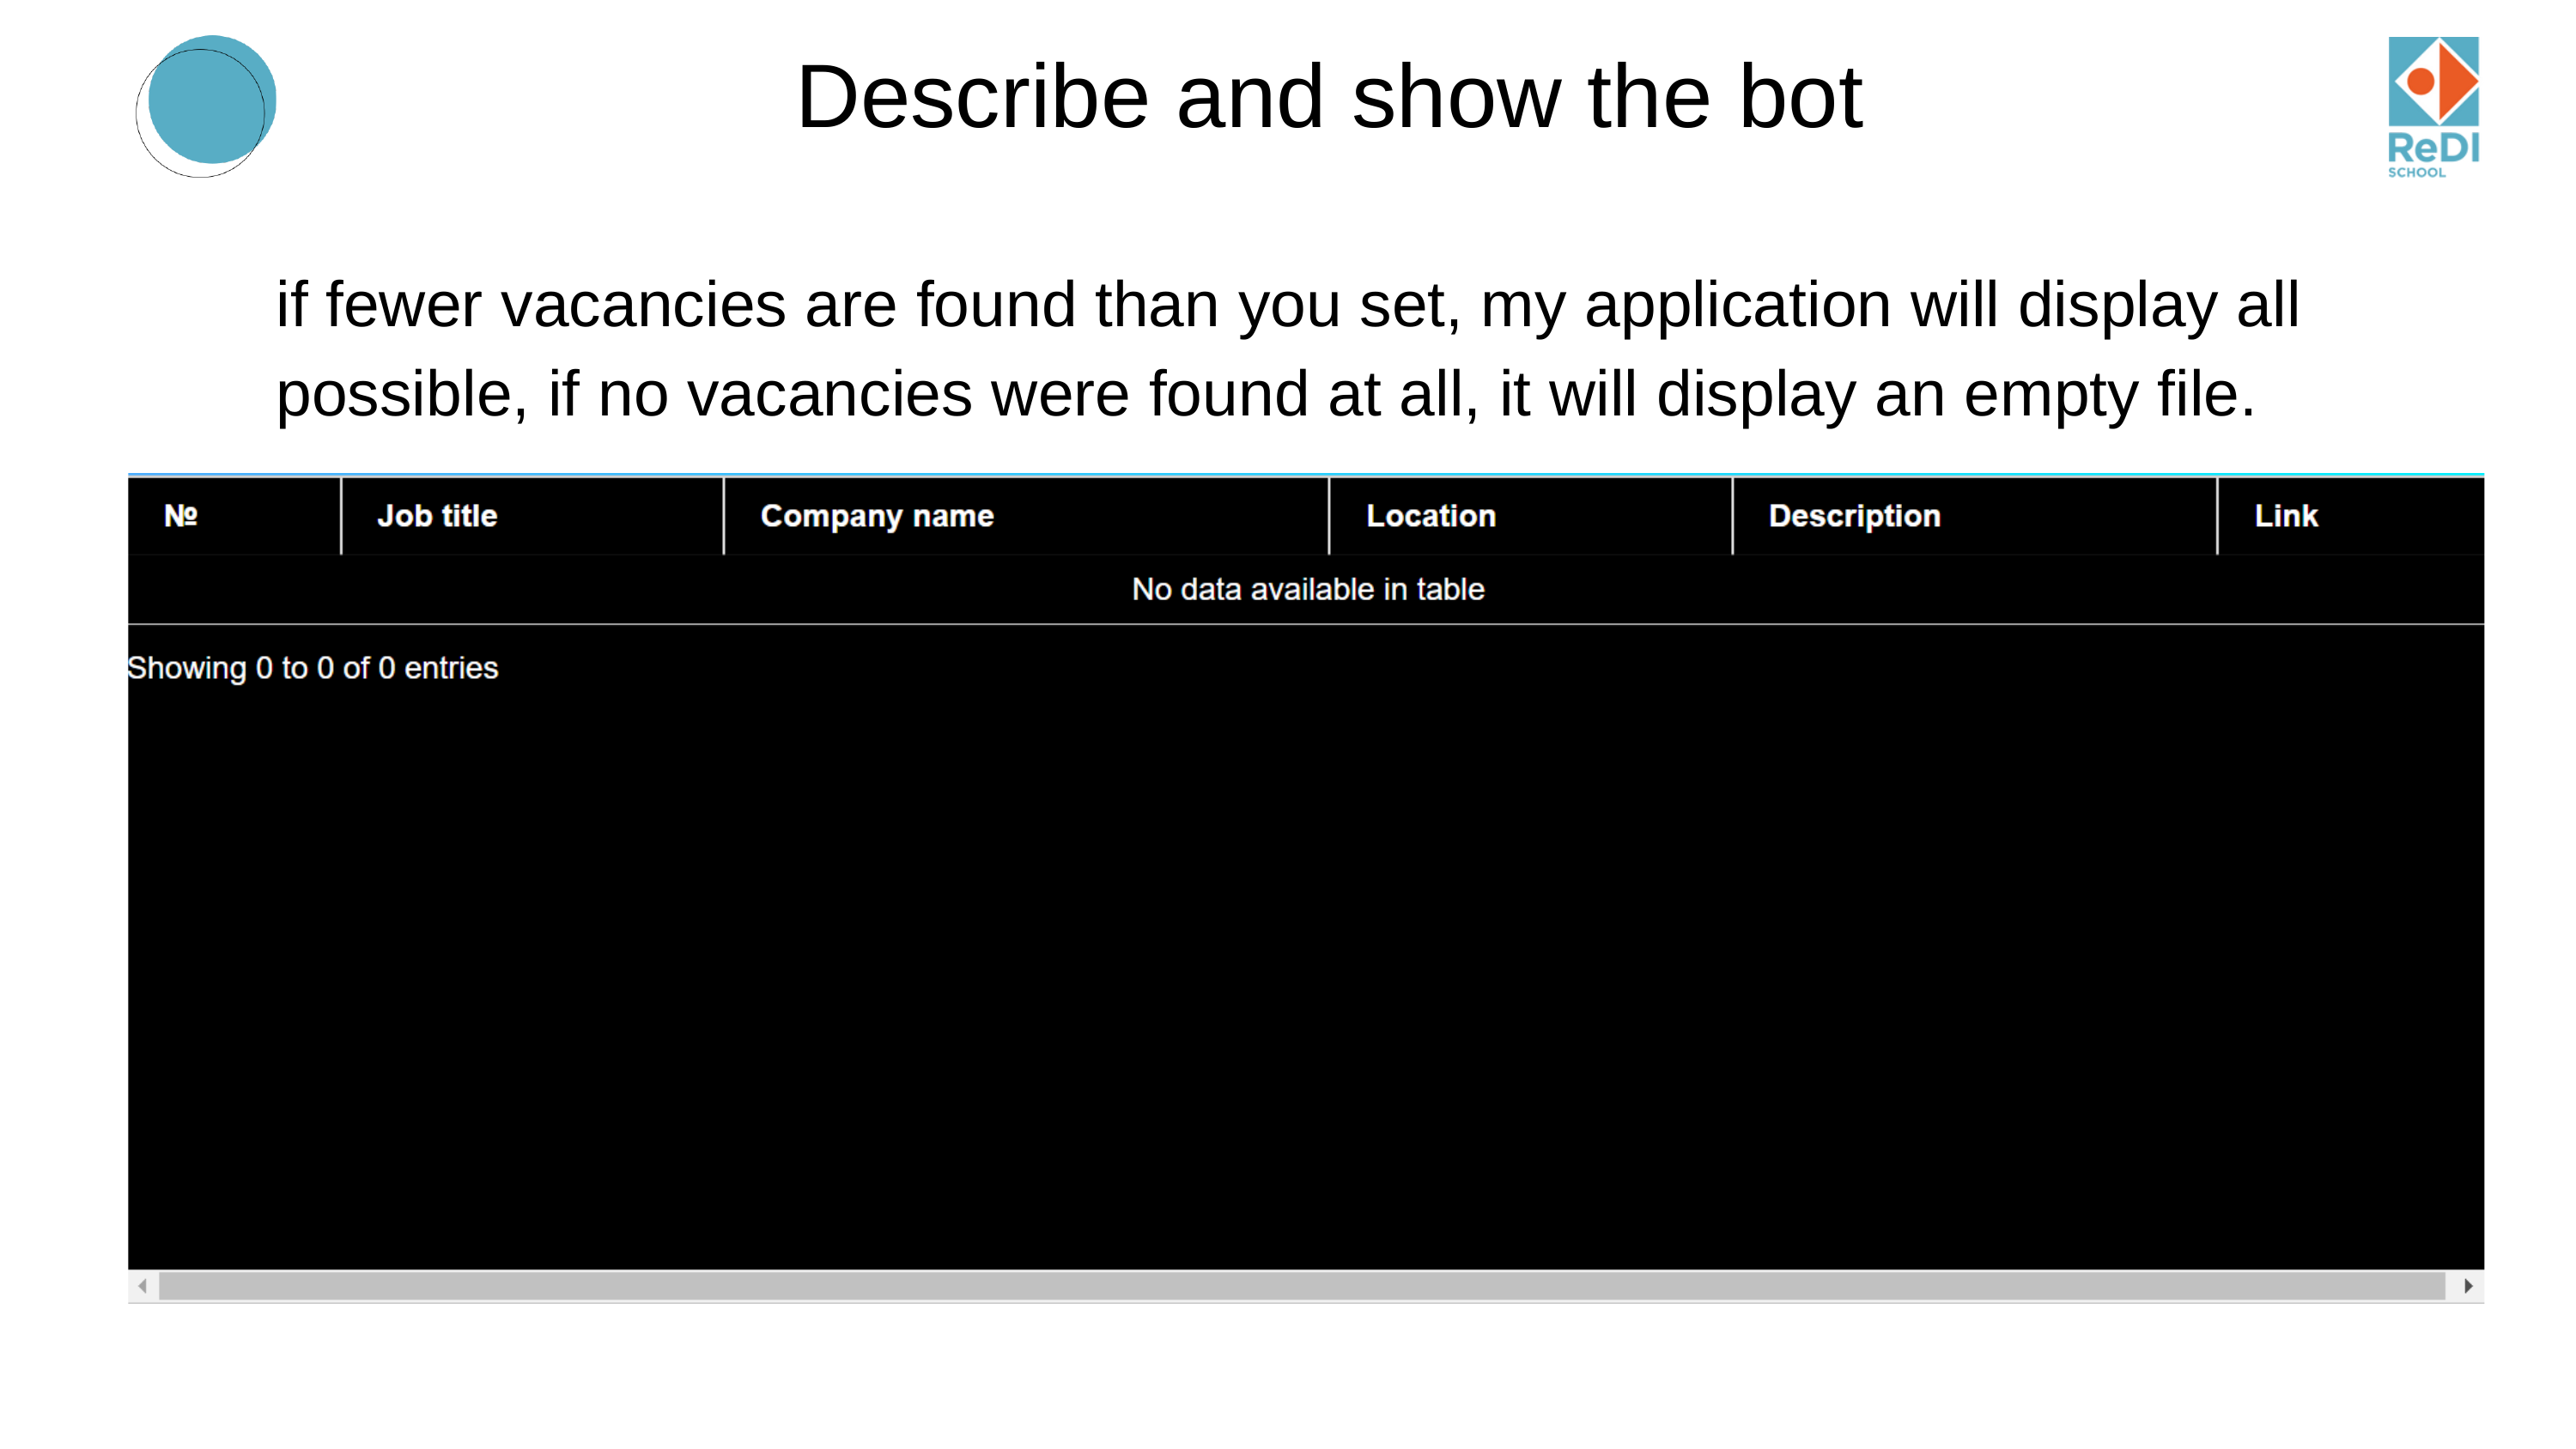

Describe and show the bot

if fewer vacancies are found than you set, my application will display all possible, if no vacancies were found at all, it will display an empty file.